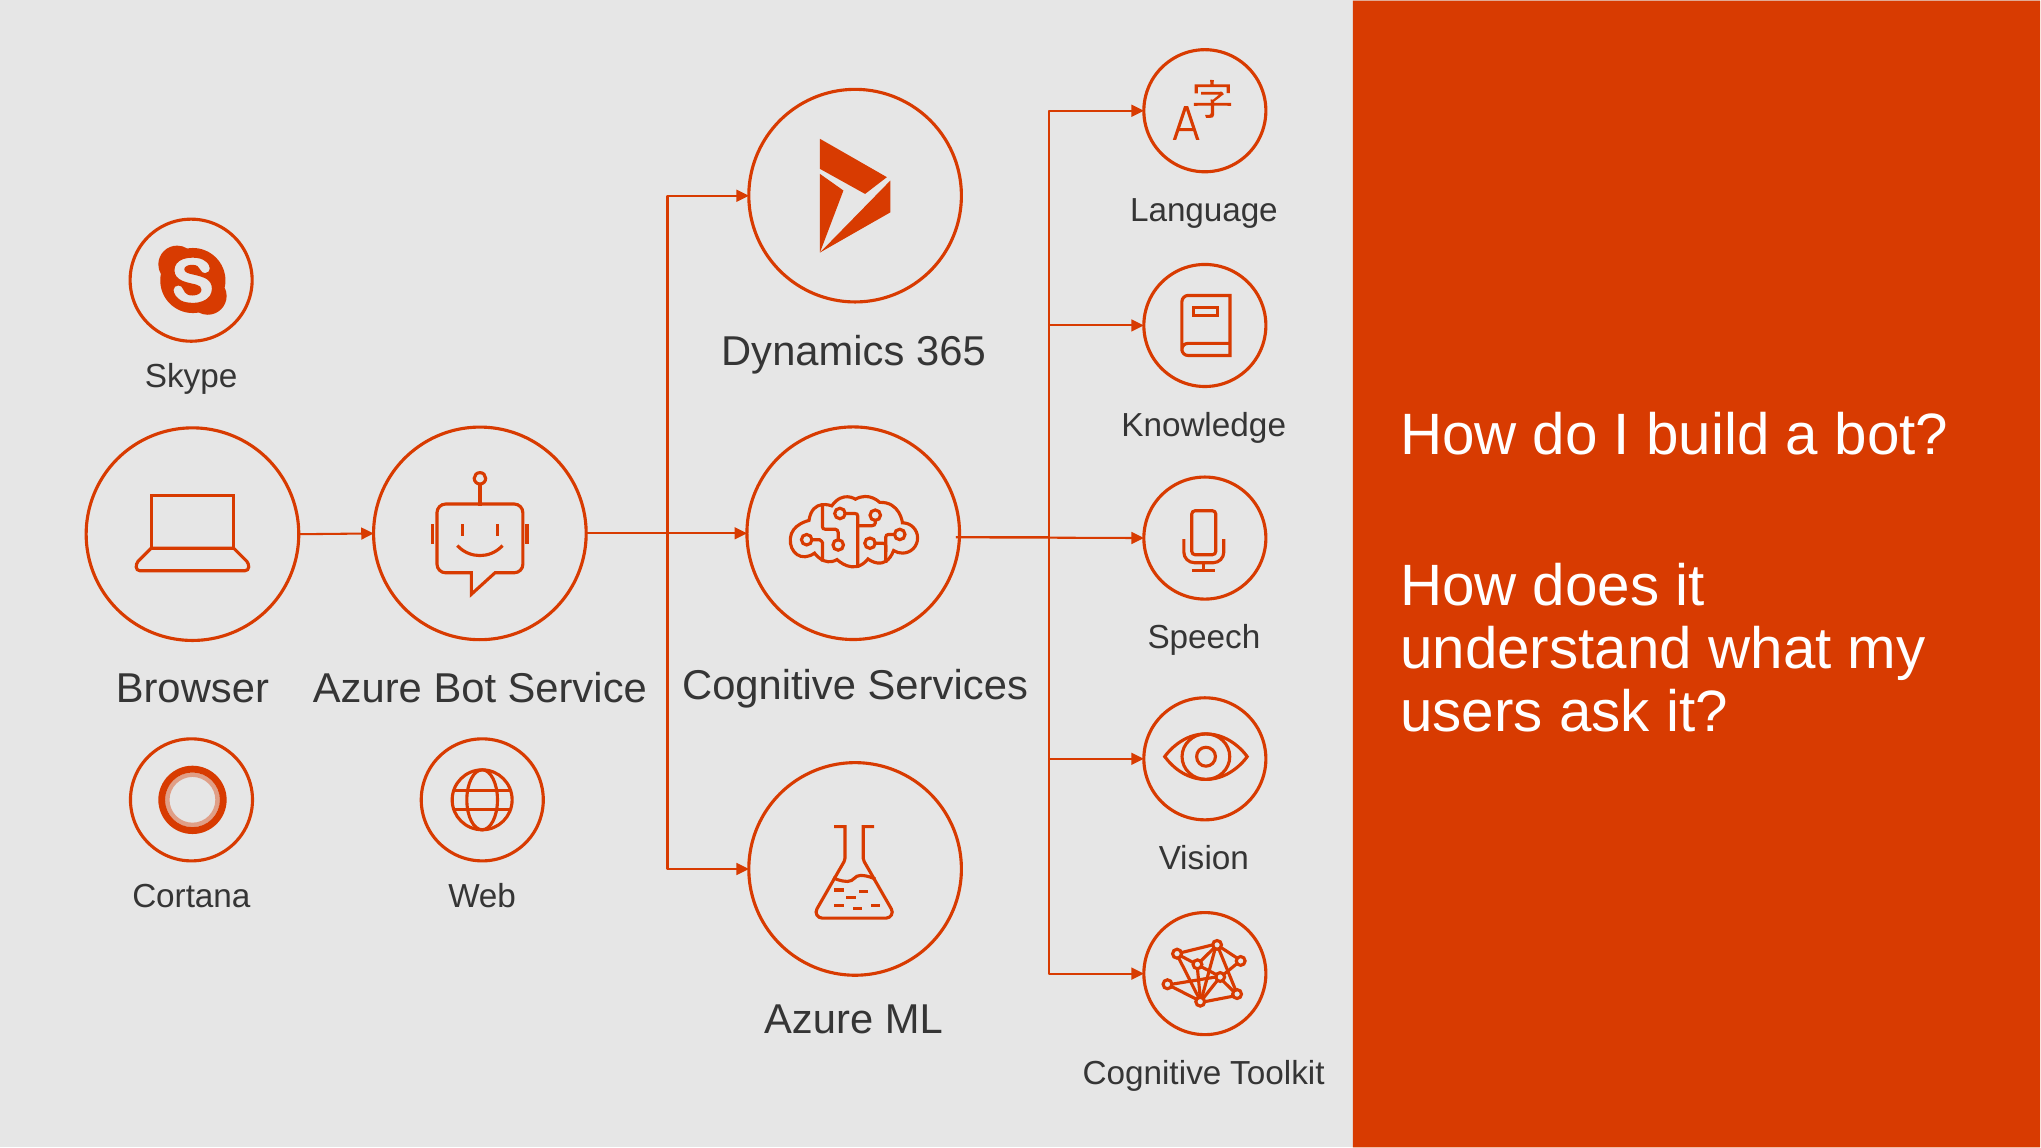

How do I build a bot?

How does it understand what my users ask it?

Language

Knowledge

Dynamics 365
Skype

Speech

Cognitive Services
Browser
Azure Bot Service

Vision

Cortana
Web

Cognitive Toolkit

Azure ML